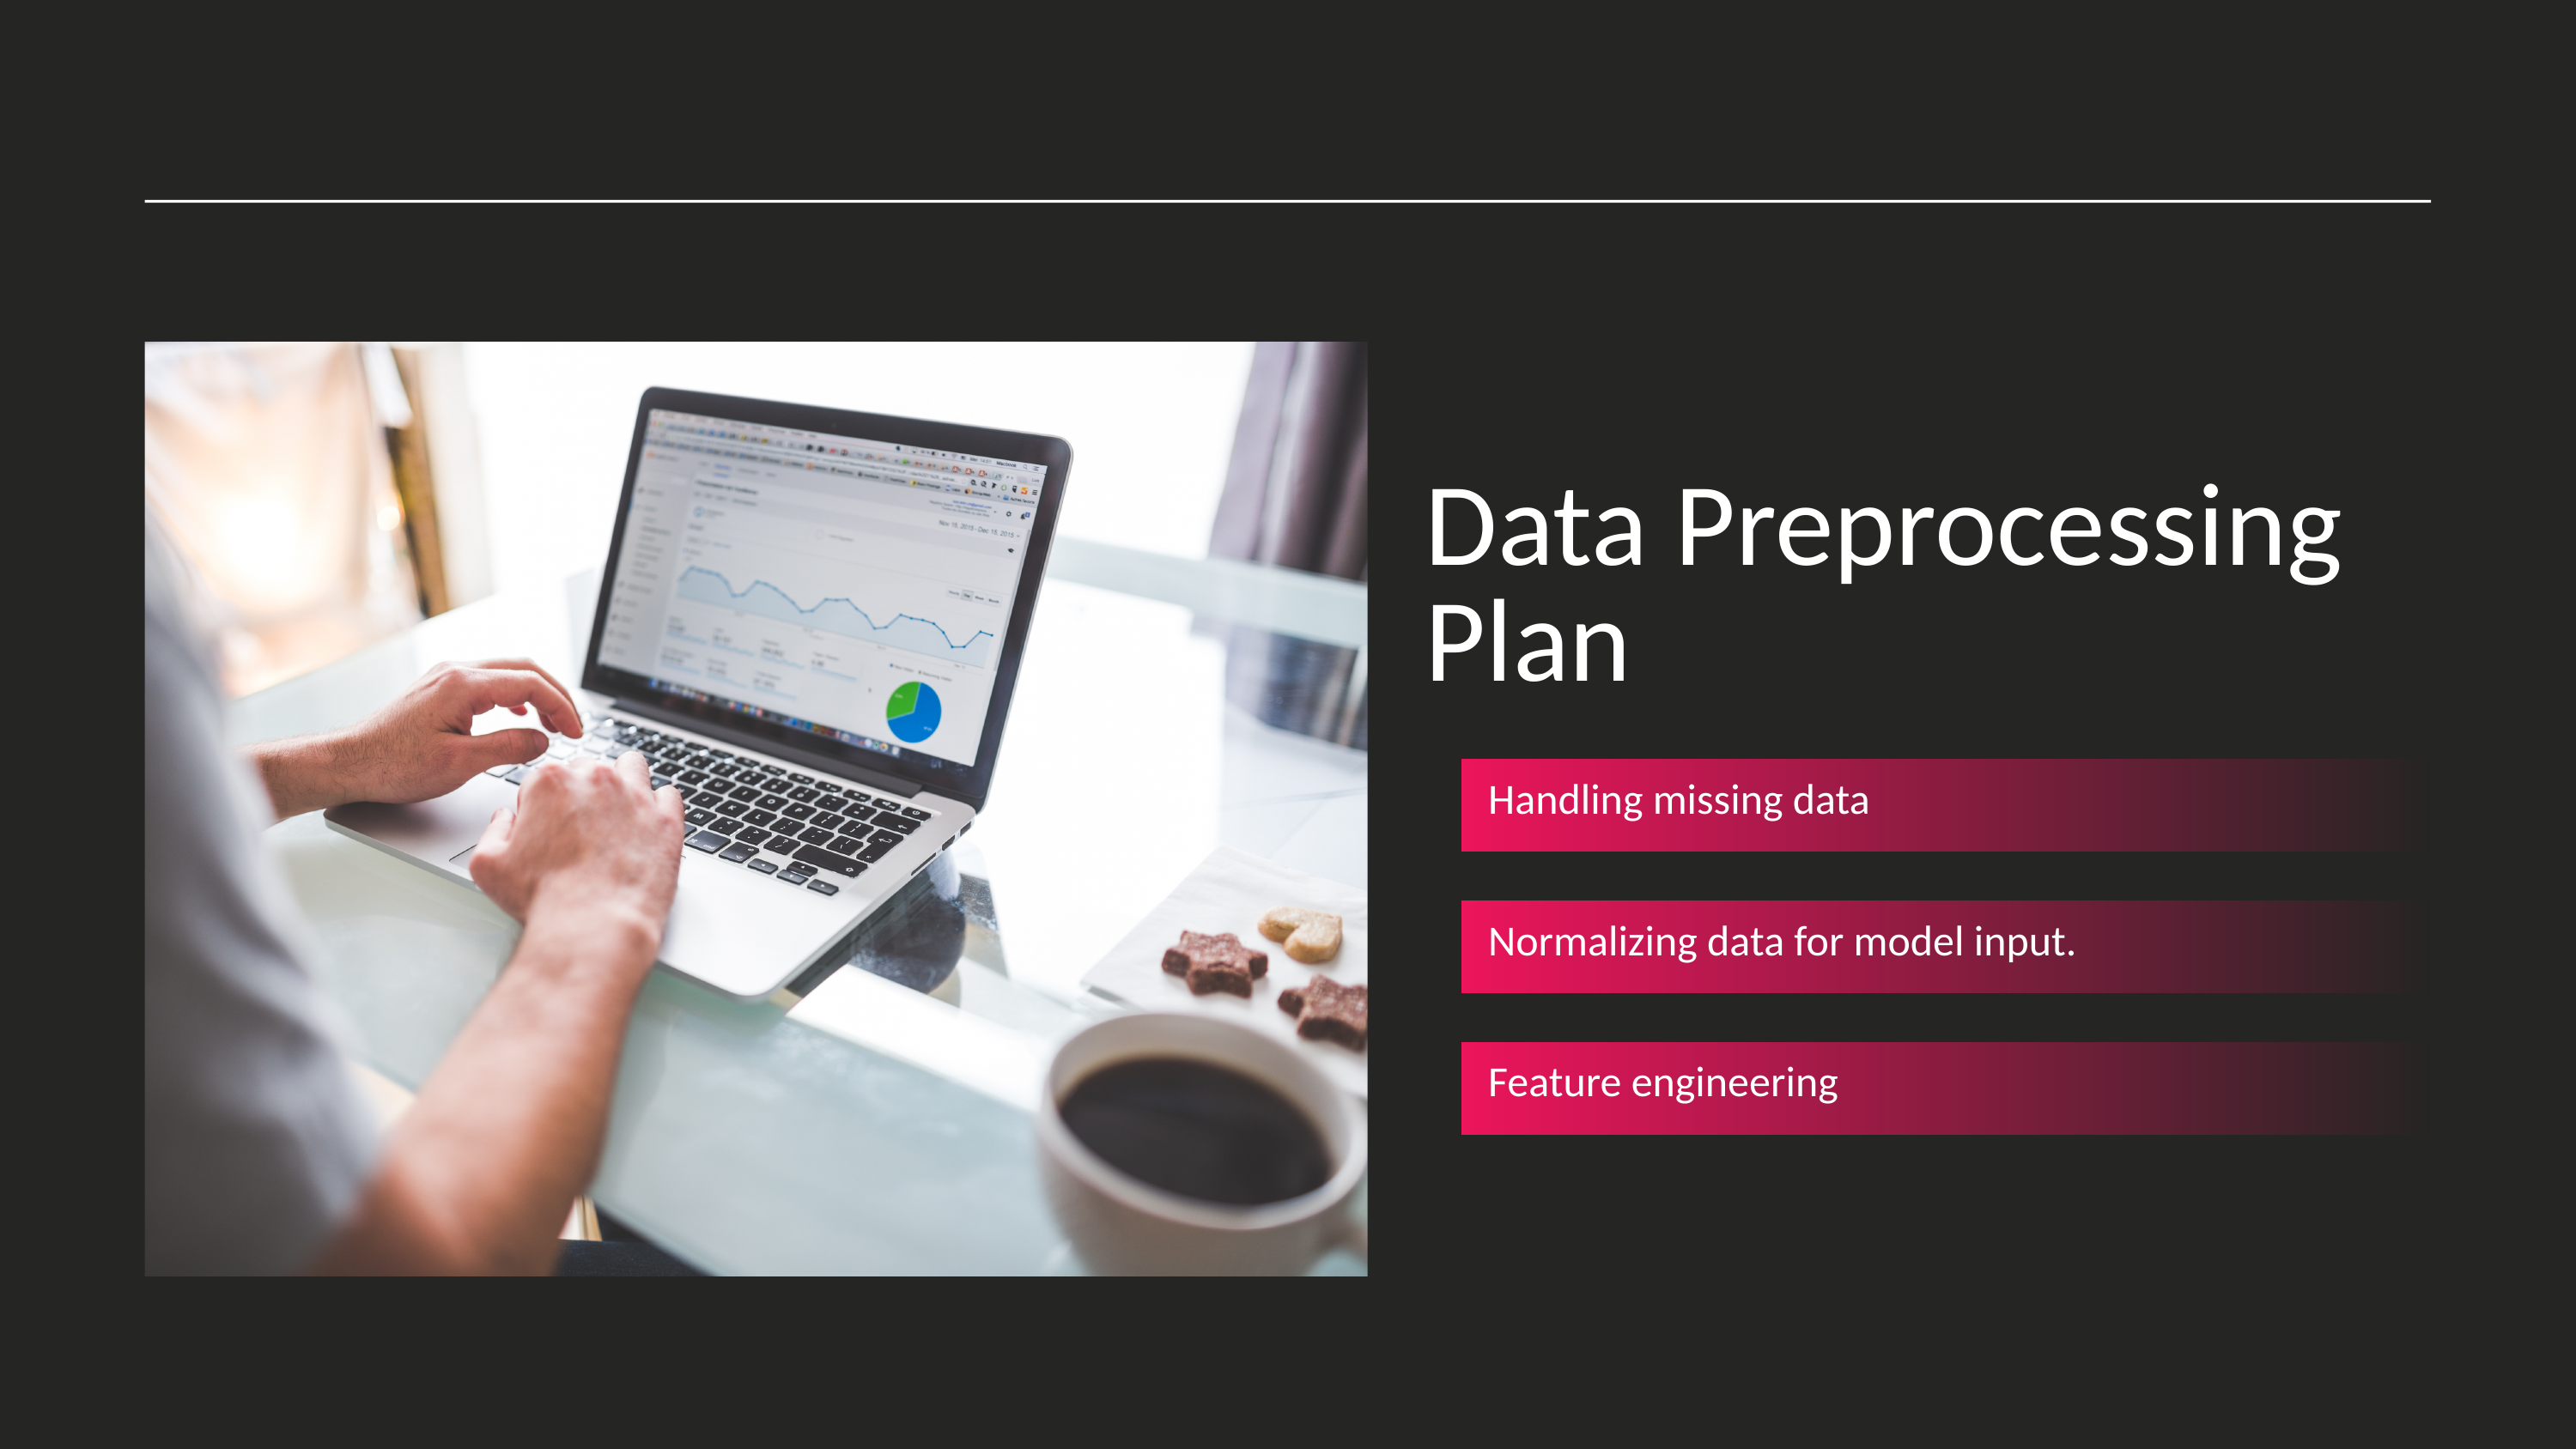

Data Preprocessing Plan

Handling missing data

Normalizing data for model input.

Feature engineering